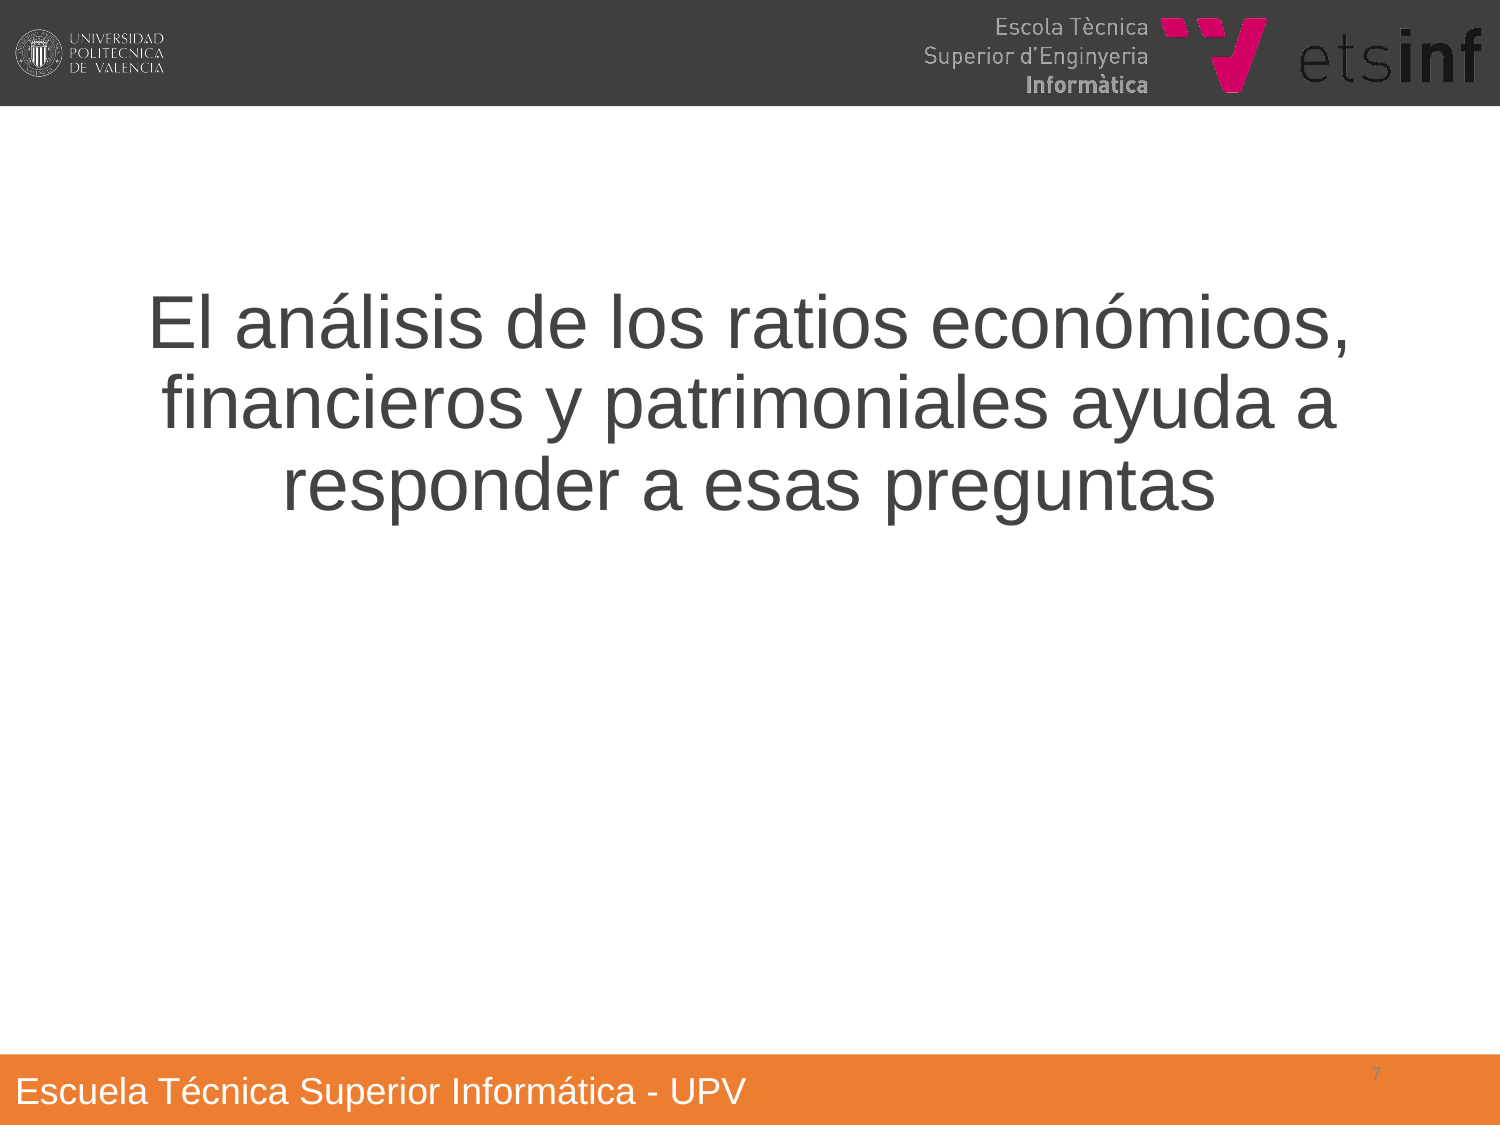

El análisis de los ratios económicos, financieros y patrimoniales ayuda a responder a esas preguntas

7